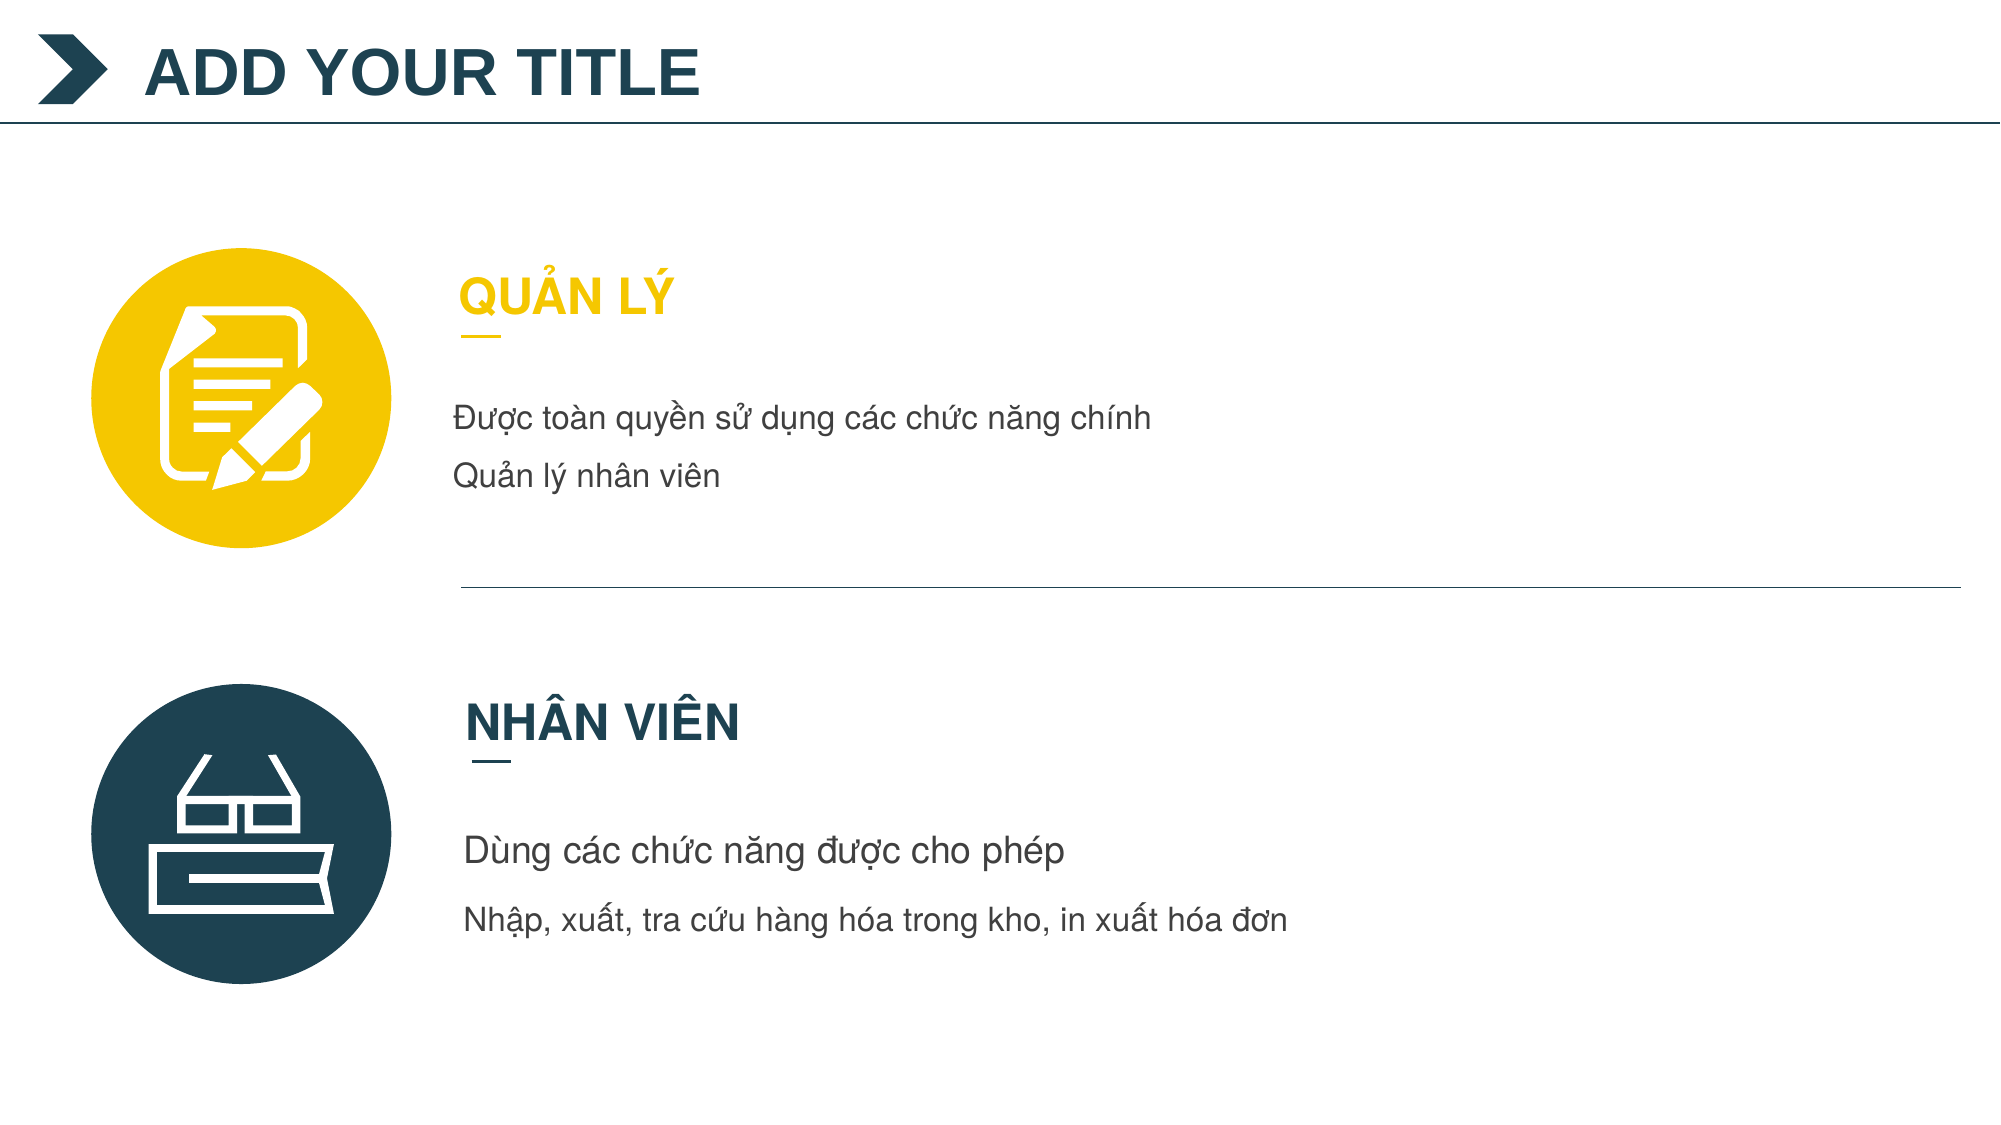

QUẢN LÝ
Được toàn quyền sử dụng các chức năng chính
Quản lý nhân viên
NHÂN VIÊN

Dùng các chức năng được cho phép
Nhập, xuất, tra cứu hàng hóa trong kho, in xuất hóa đơn